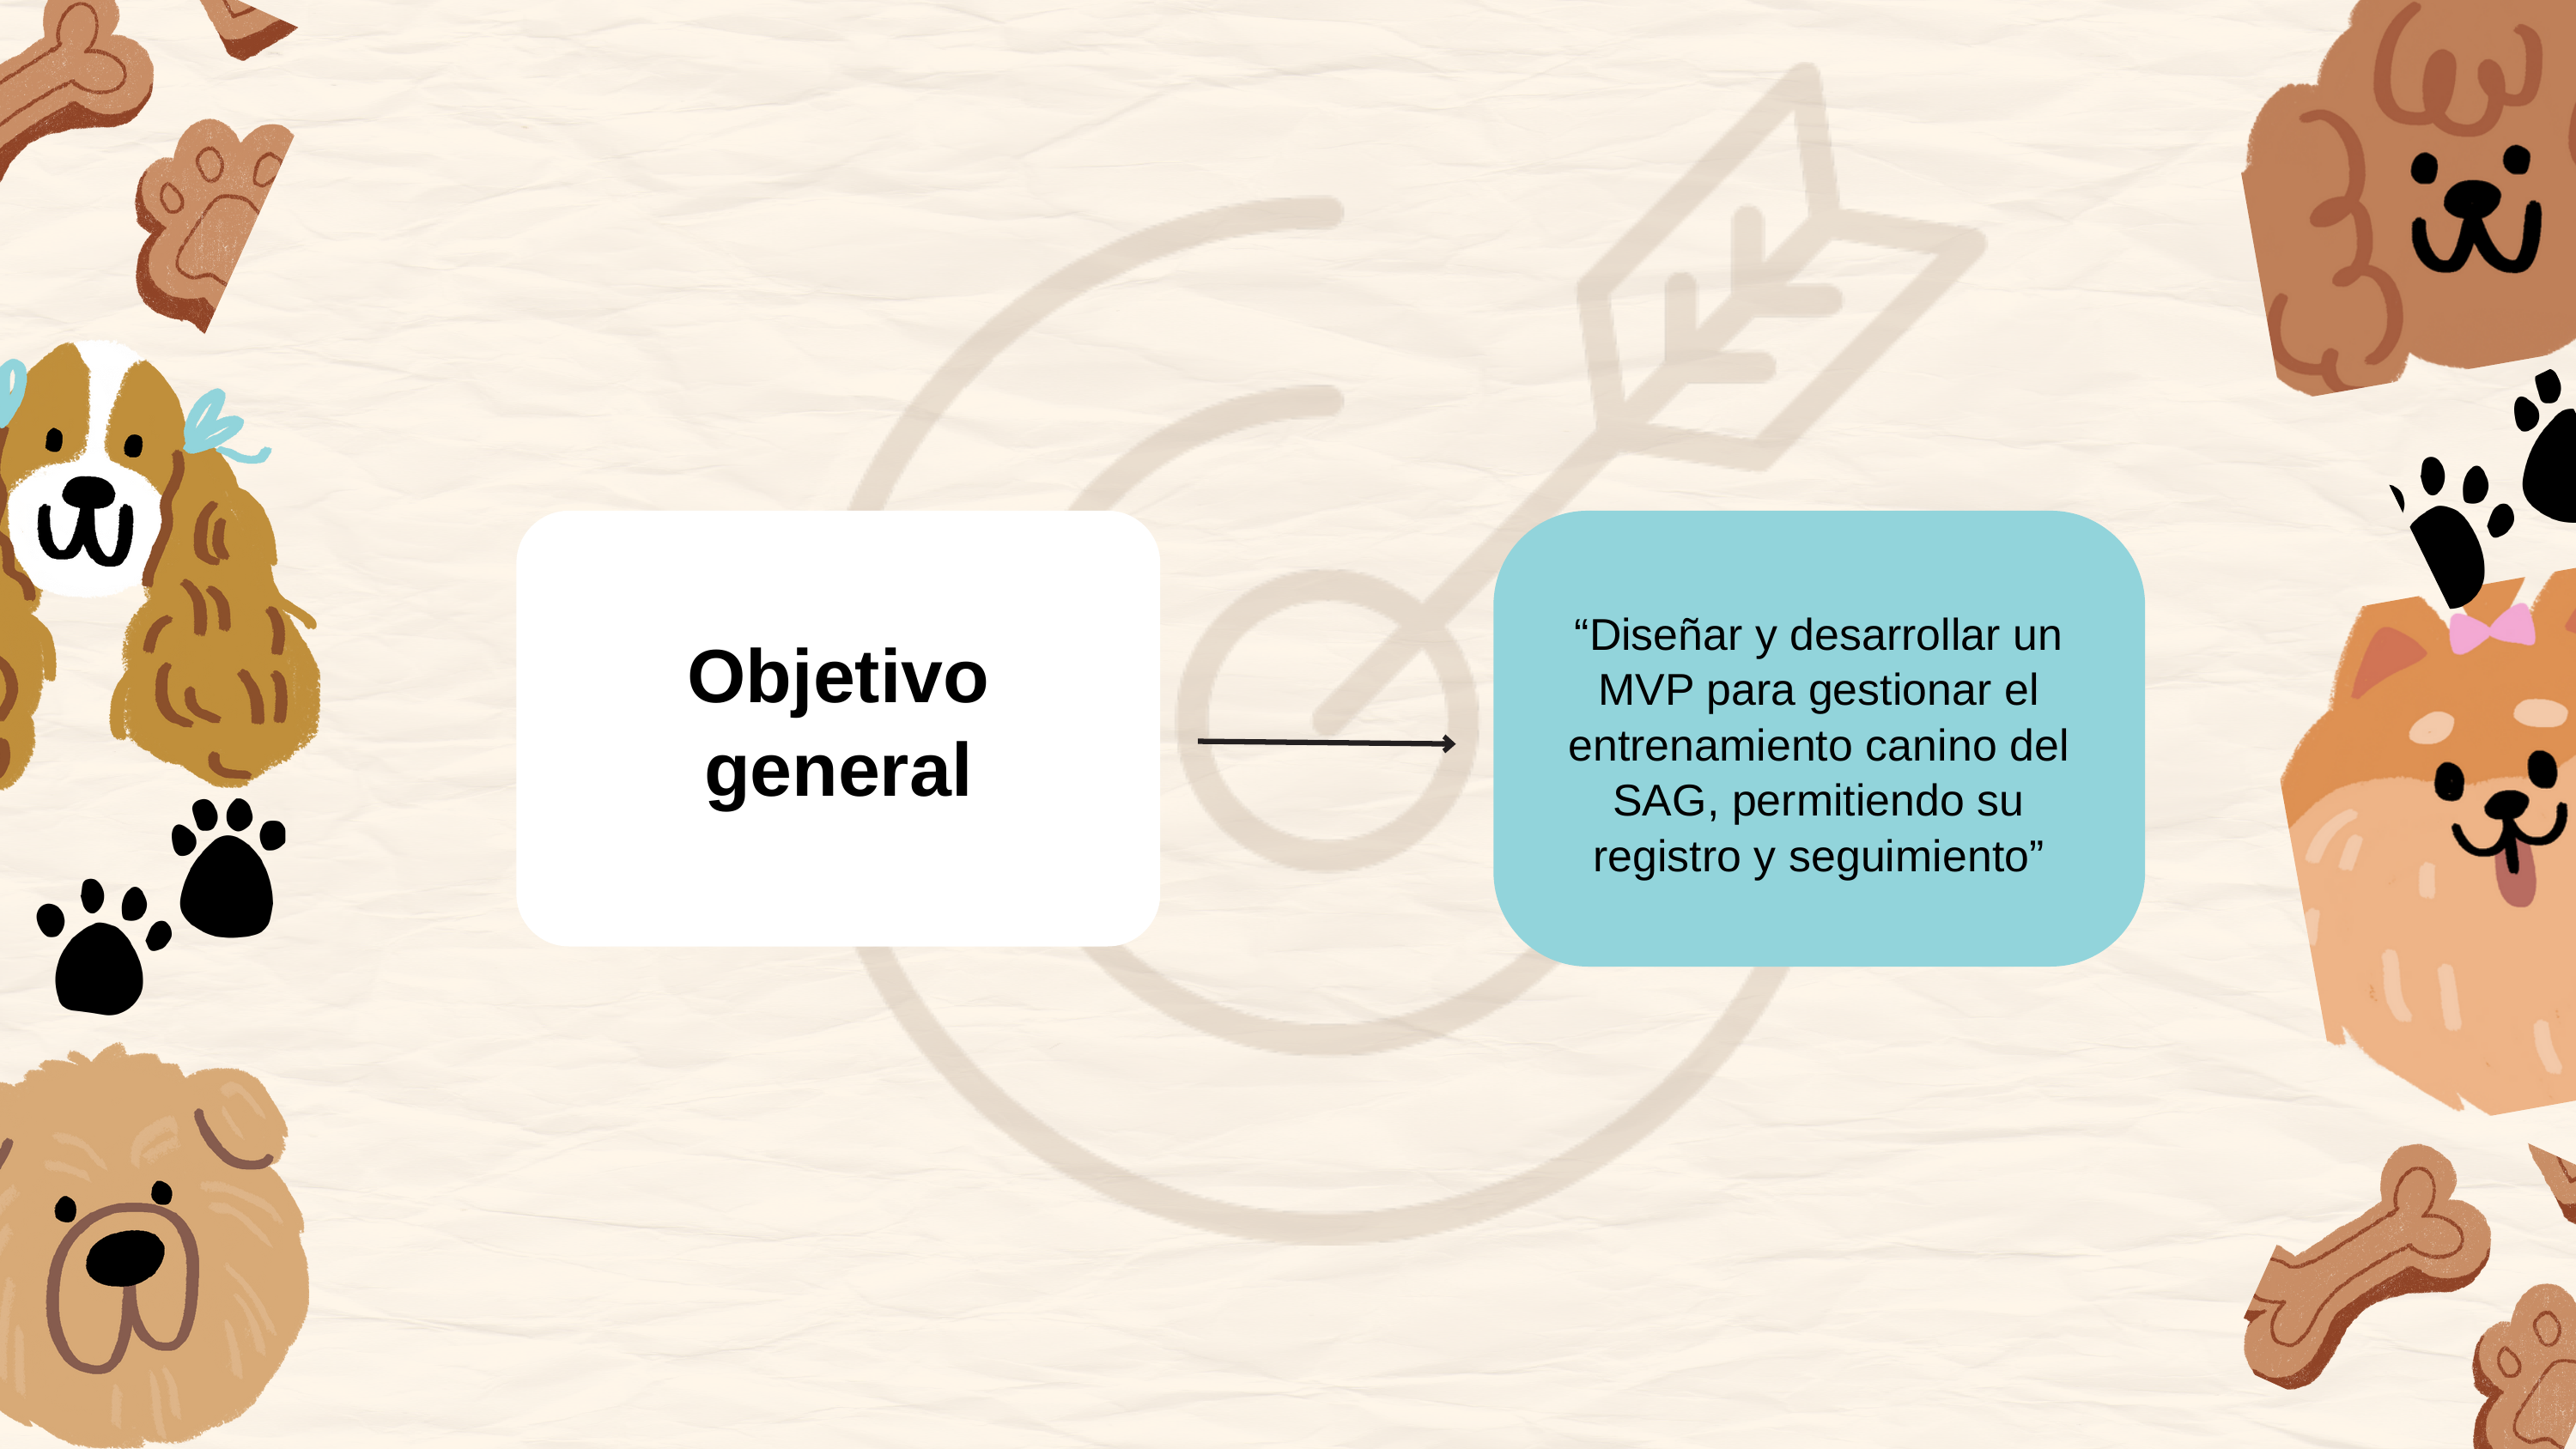

“Diseñar y desarrollar un MVP para gestionar el entrenamiento canino del SAG, permitiendo su registro y seguimiento”
Objetivo
general